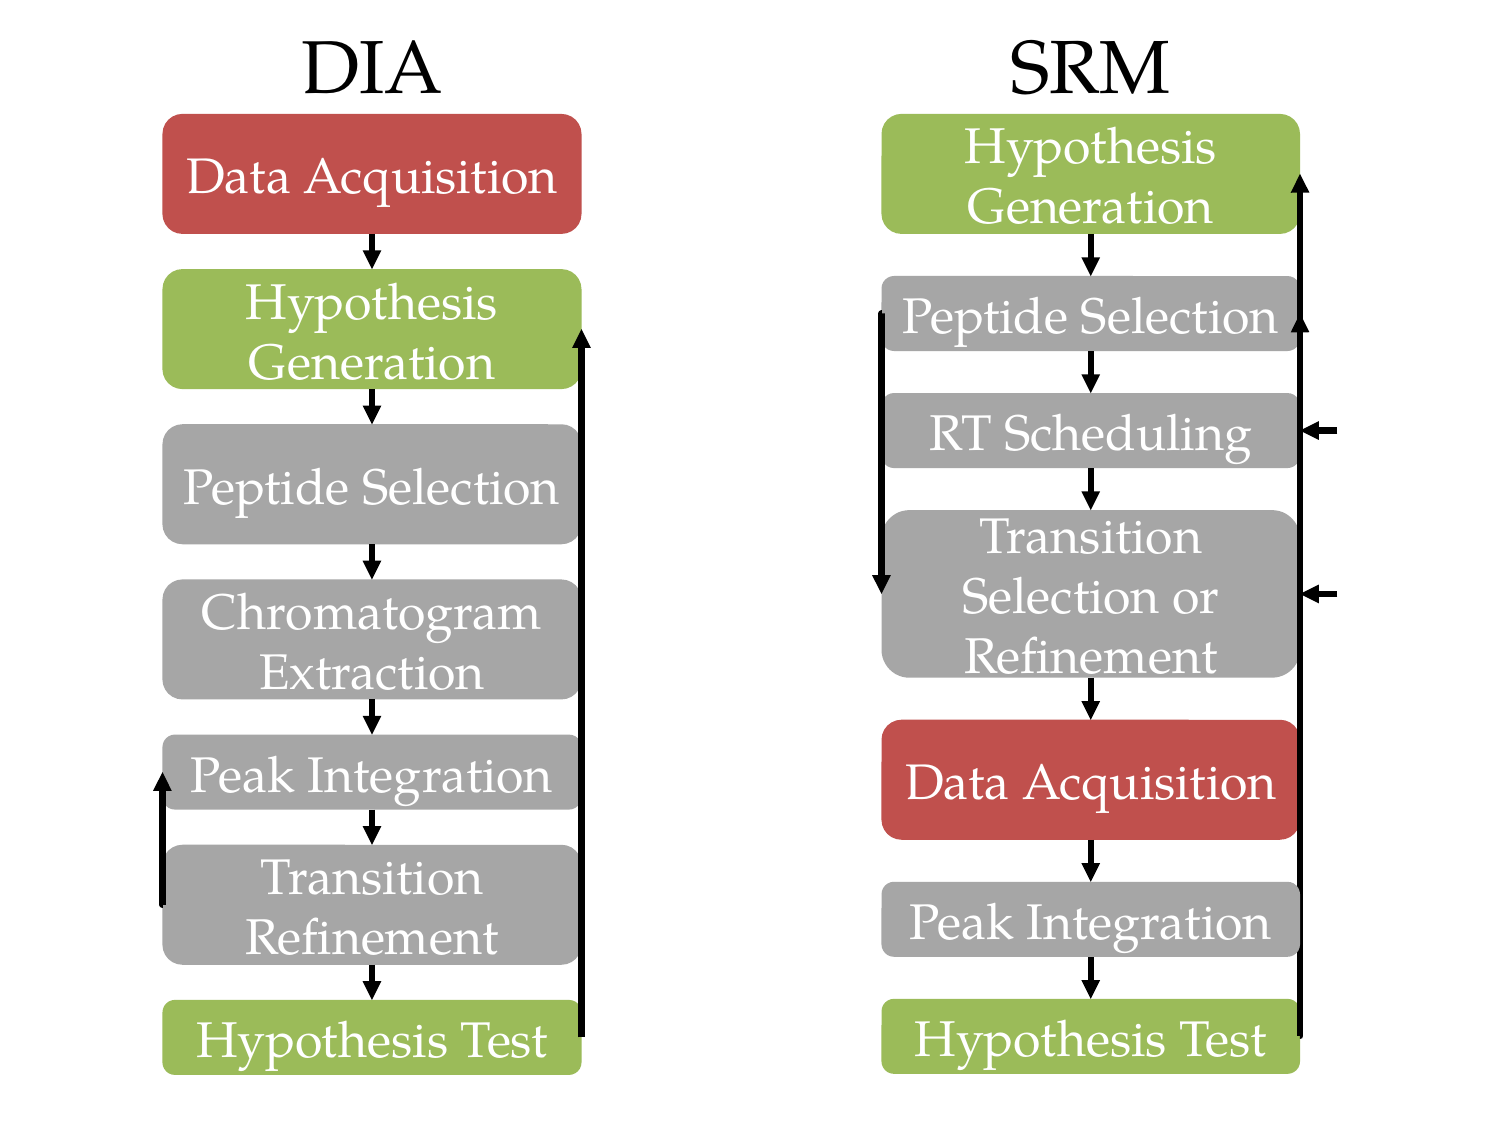

DIA
SRM
Data Acquisition
Hypothesis Generation
Peptide Selection
Chromatogram Extraction
Peak Integration
Transition Refinement
Hypothesis Test
Hypothesis Generation
Peptide Selection
RT Scheduling
Transition Selection or Refinement
Data Acquisition
Peak Integration
Hypothesis Test